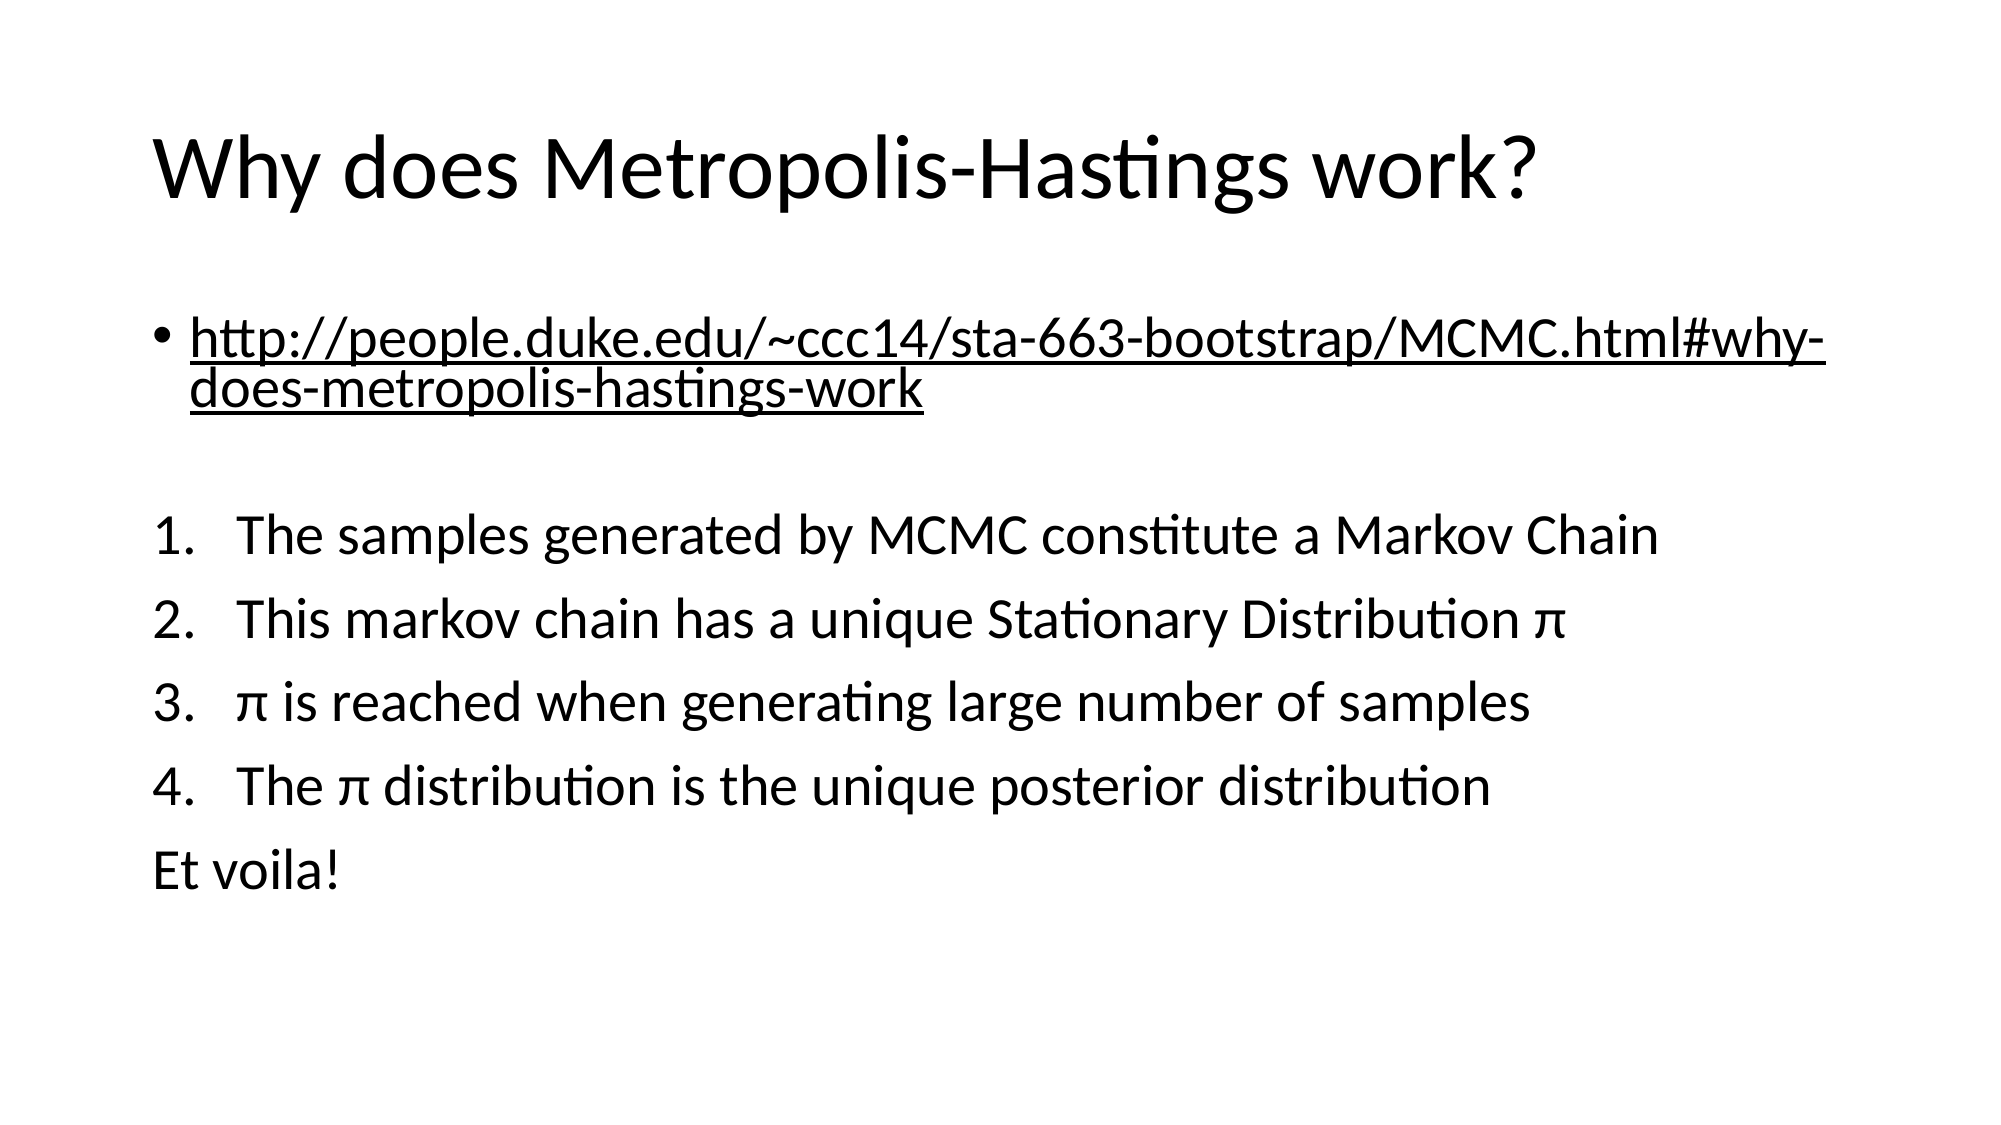

# Why does Metropolis-Hastings work?
http://people.duke.edu/~ccc14/sta-663-bootstrap/MCMC.html#why-does-metropolis-hastings-work
The samples generated by MCMC constitute a Markov Chain
This markov chain has a unique Stationary Distribution π
π is reached when generating large number of samples
The π distribution is the unique posterior distribution
Et voila!